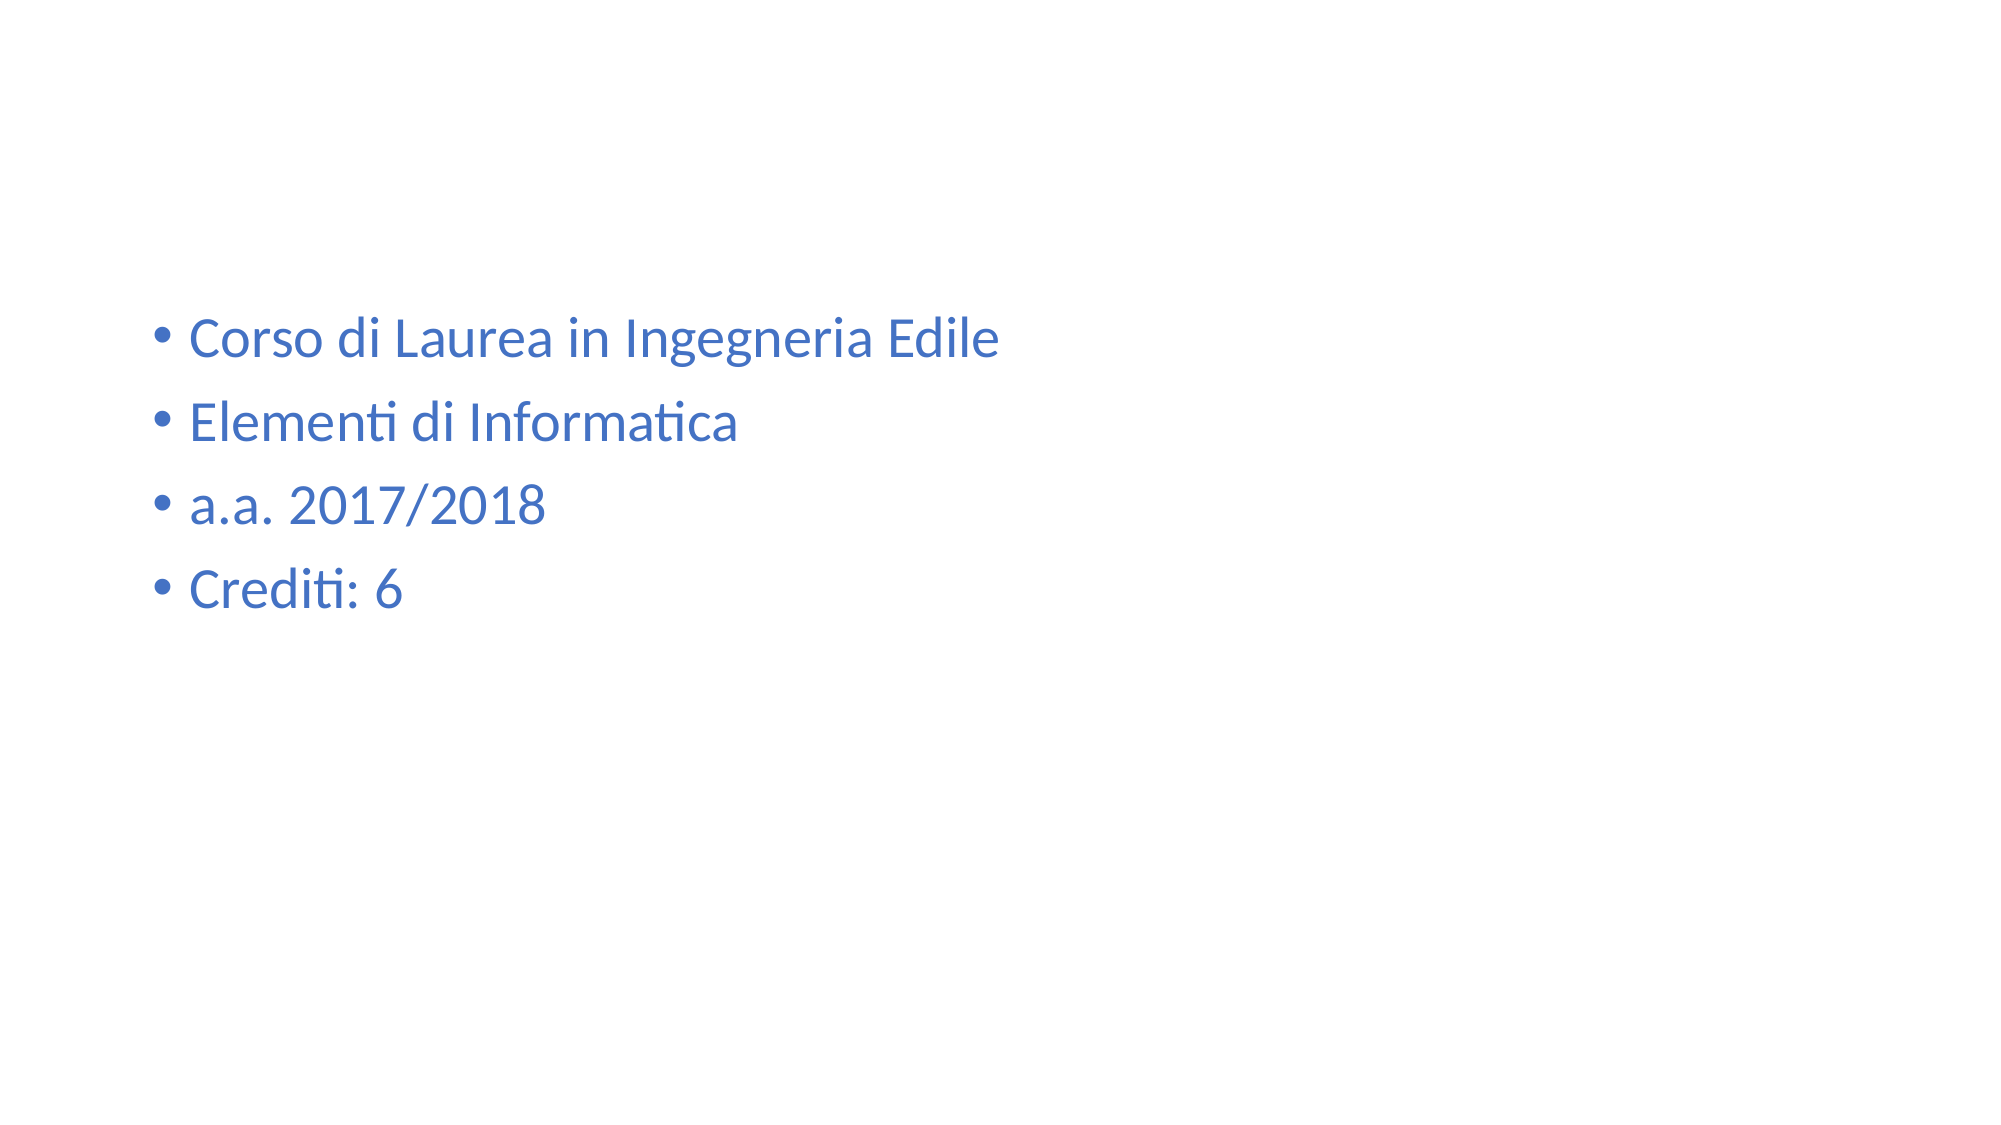

Corso di Laurea in Ingegneria Edile
Elementi di Informatica
a.a. 2017/2018
Crediti: 6